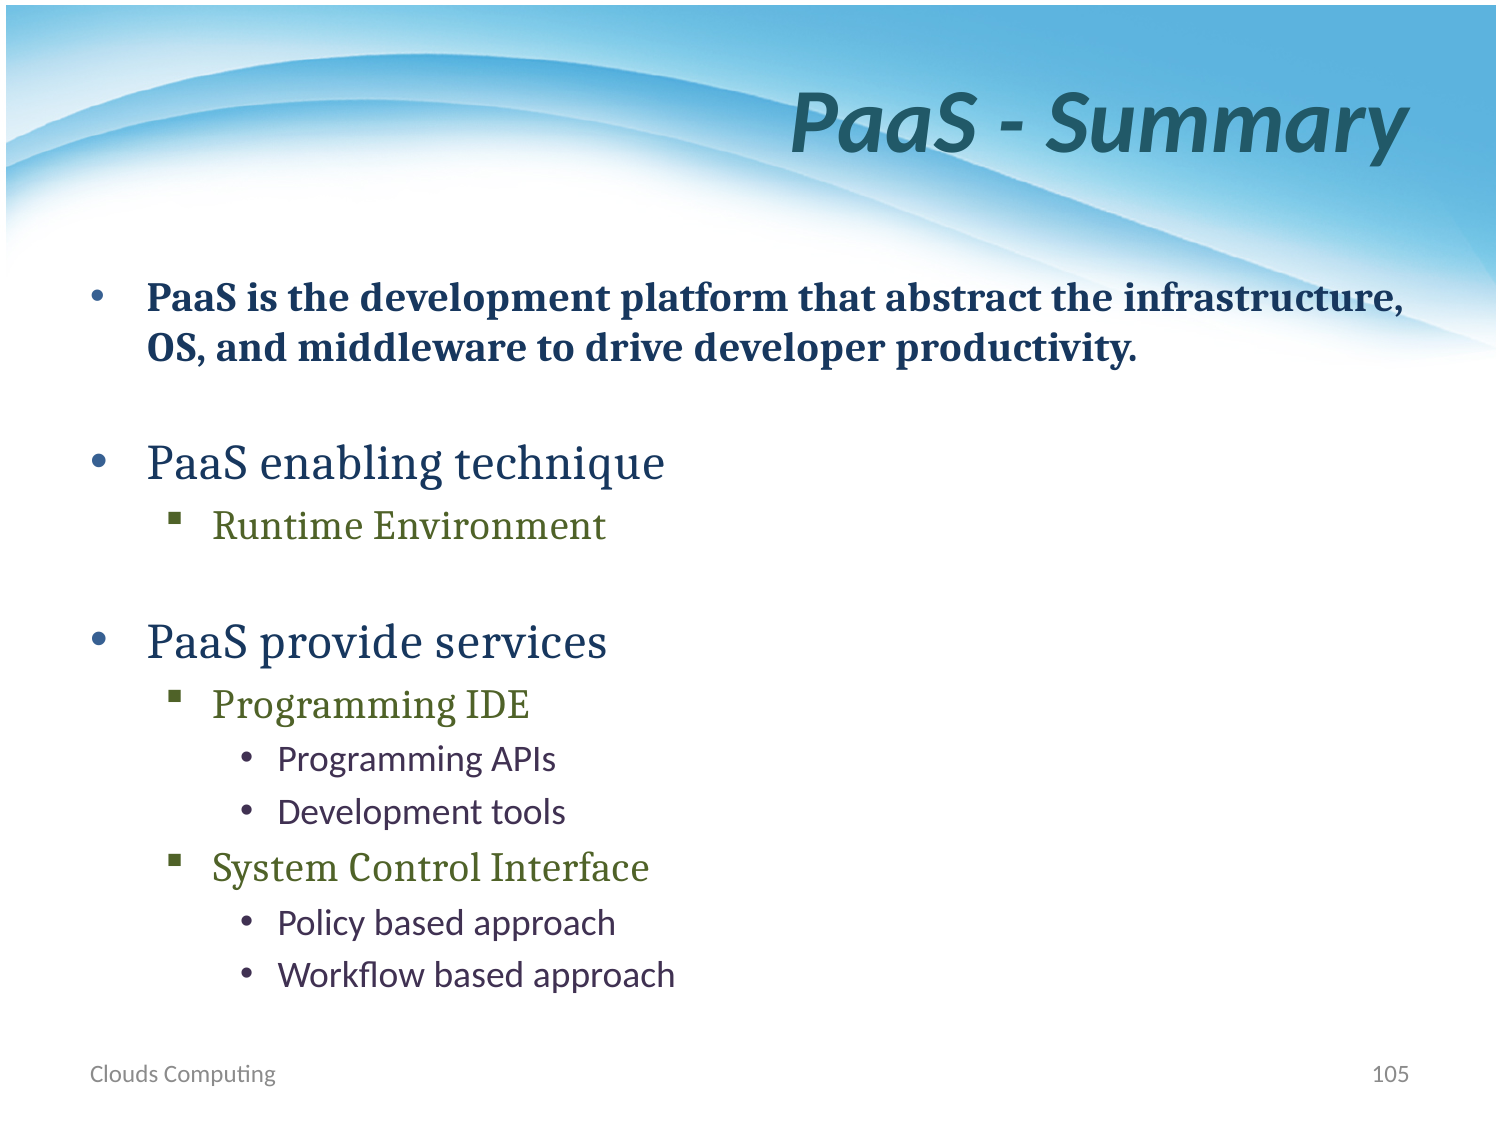

# PaaS - Summary
PaaS is the development platform that abstract the infrastructure, OS, and middleware to drive developer productivity.
PaaS enabling technique
Runtime Environment
PaaS provide services
Programming IDE
Programming APIs
Development tools
System Control Interface
Policy based approach
Workflow based approach
Clouds Computing
105